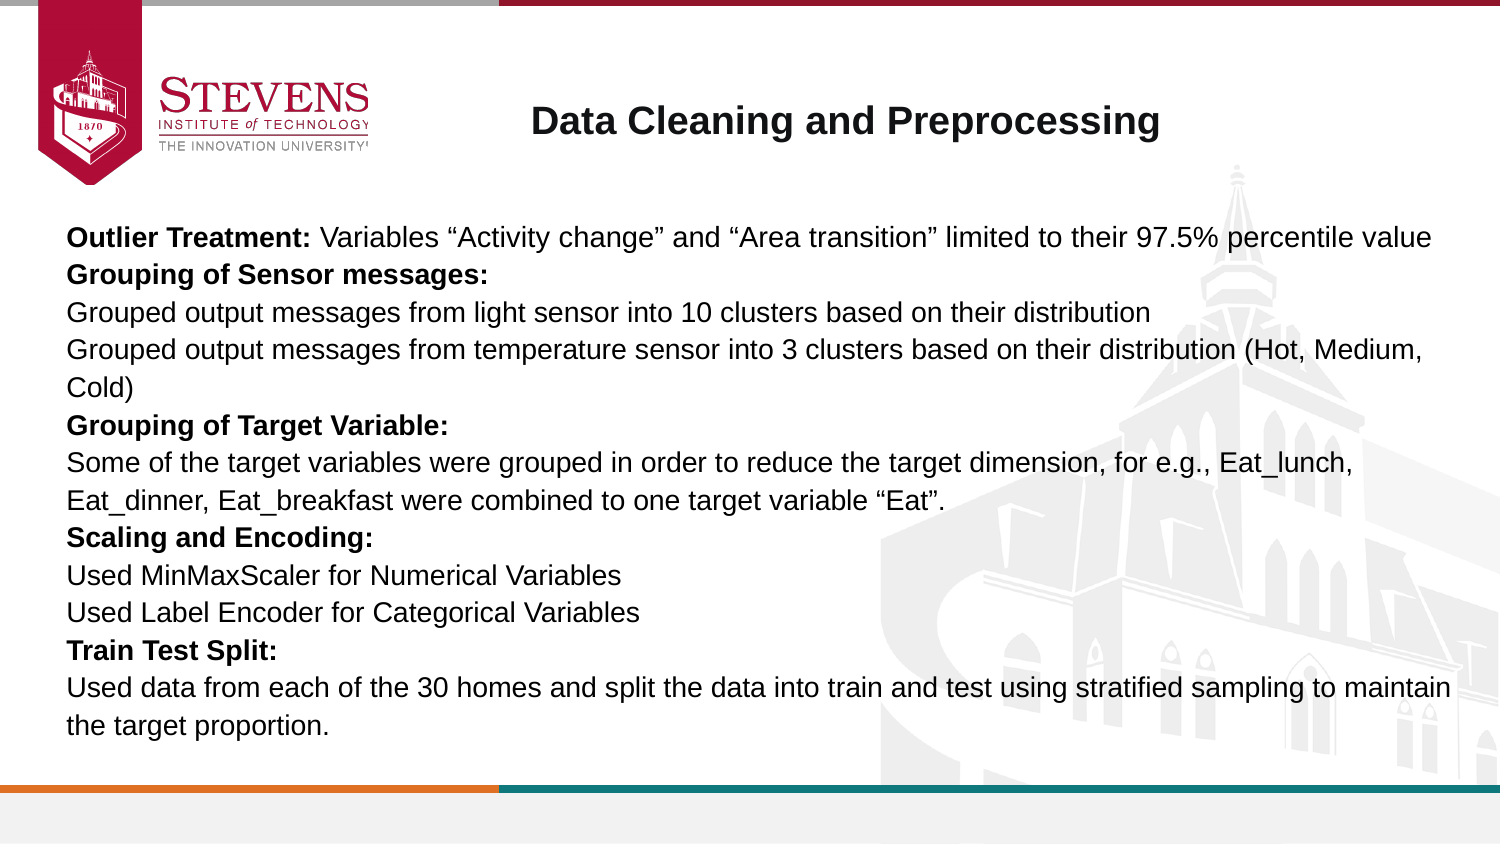

Data Cleaning and Preprocessing
Outlier Treatment: Variables “Activity change” and “Area transition” limited to their 97.5% percentile value
Grouping of Sensor messages:
Grouped output messages from light sensor into 10 clusters based on their distribution
Grouped output messages from temperature sensor into 3 clusters based on their distribution (Hot, Medium, Cold)
Grouping of Target Variable:
Some of the target variables were grouped in order to reduce the target dimension, for e.g., Eat_lunch, Eat_dinner, Eat_breakfast were combined to one target variable “Eat”.
Scaling and Encoding:
Used MinMaxScaler for Numerical Variables
Used Label Encoder for Categorical Variables
Train Test Split:
Used data from each of the 30 homes and split the data into train and test using stratified sampling to maintain the target proportion.